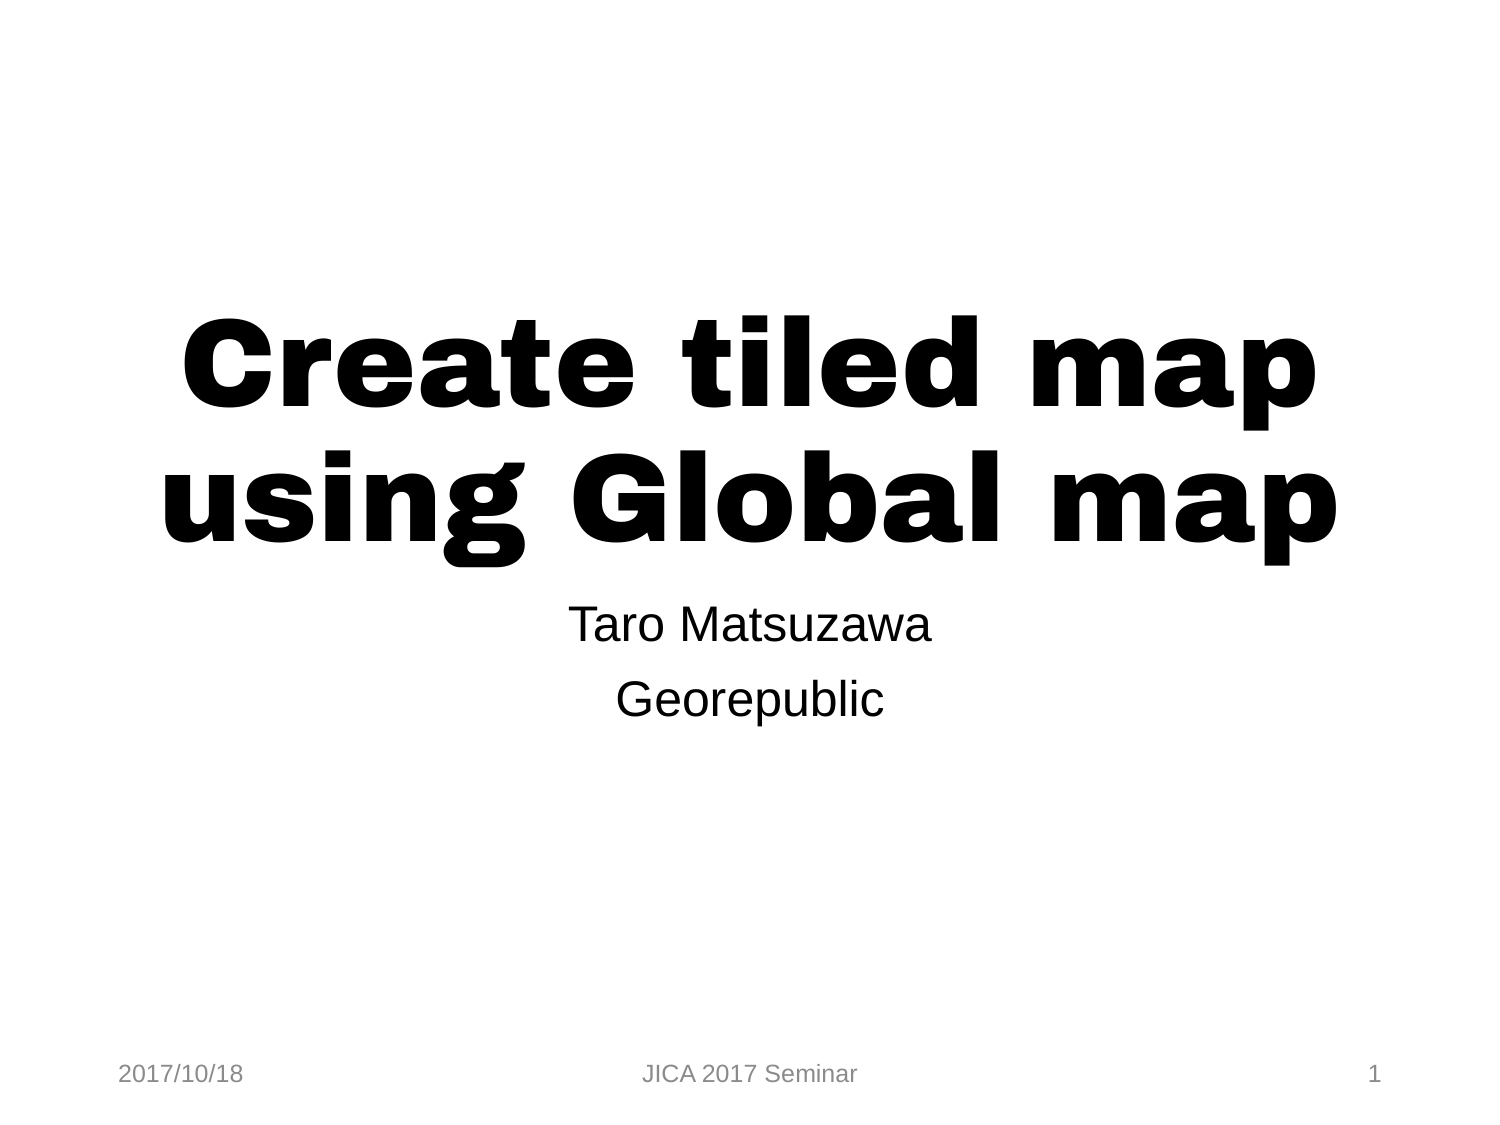

# Create tiled map using Global map
Taro Matsuzawa
Georepublic
2017/10/18
JICA 2017 Seminar
1